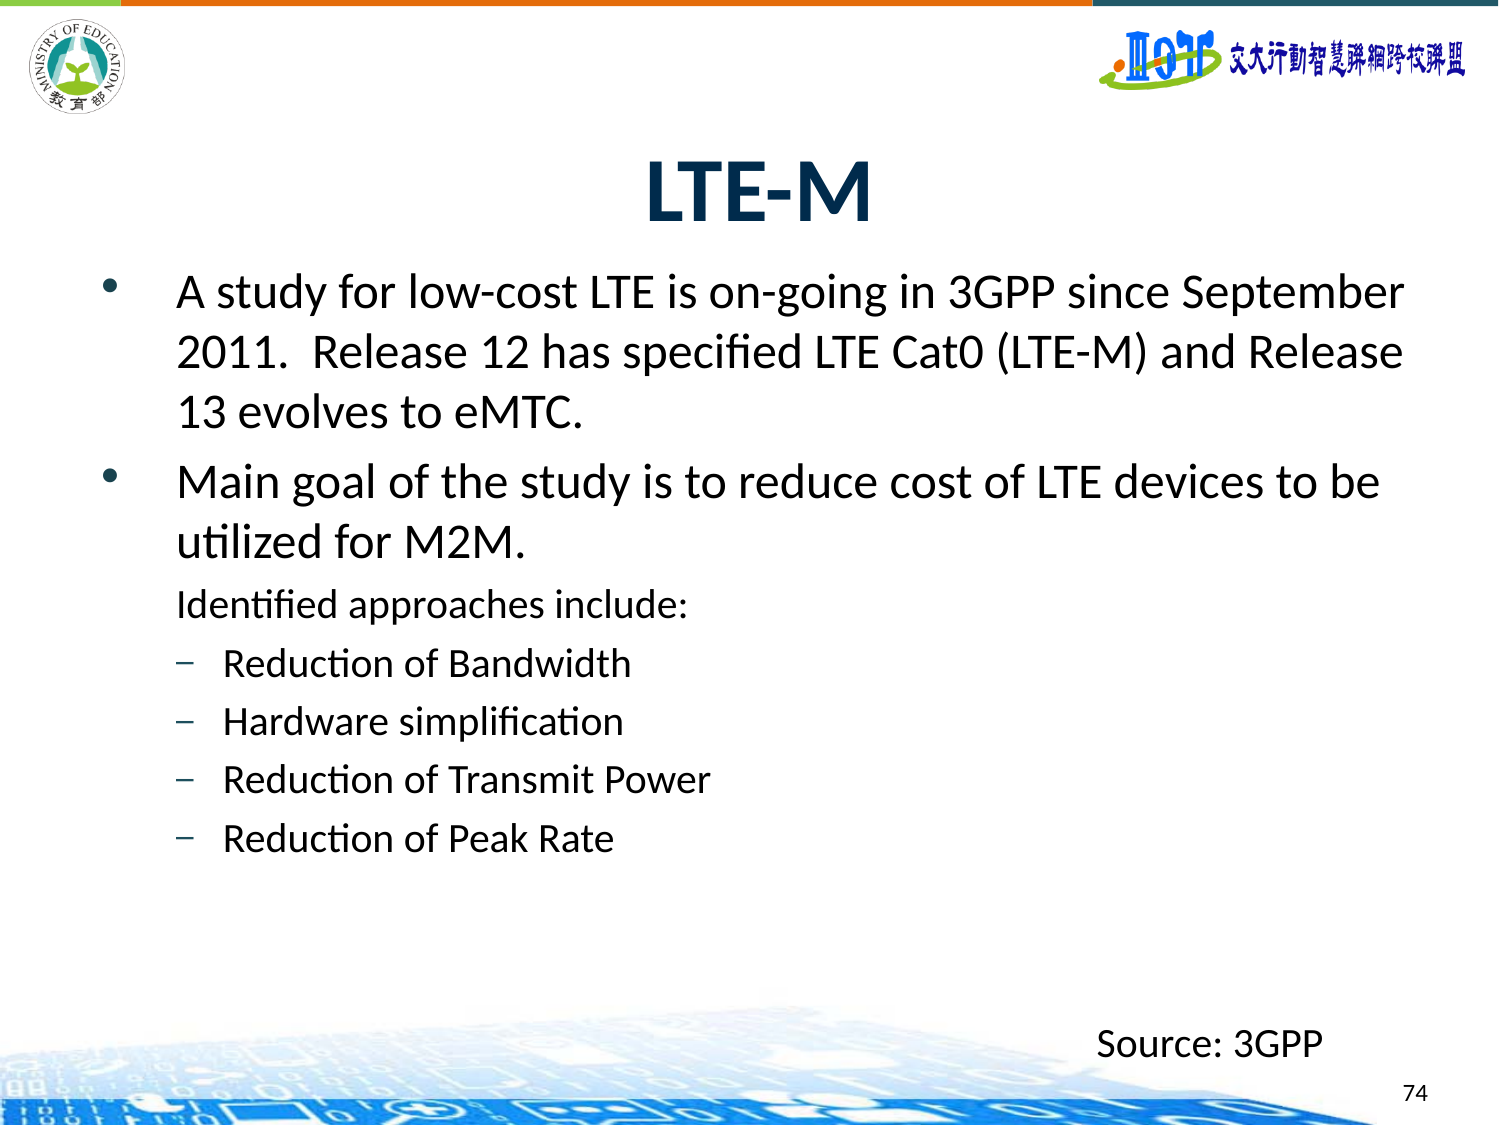

# LTE-M
A study for low-cost LTE is on-going in 3GPP since September 2011.  Release 12 has specified LTE Cat0 (LTE-M) and Release 13 evolves to eMTC.
Main goal of the study is to reduce cost of LTE devices to be utilized for M2M.
Identified approaches include:
Reduction of Bandwidth
Hardware simplification
Reduction of Transmit Power
Reduction of Peak Rate

Source: 3GPP
74